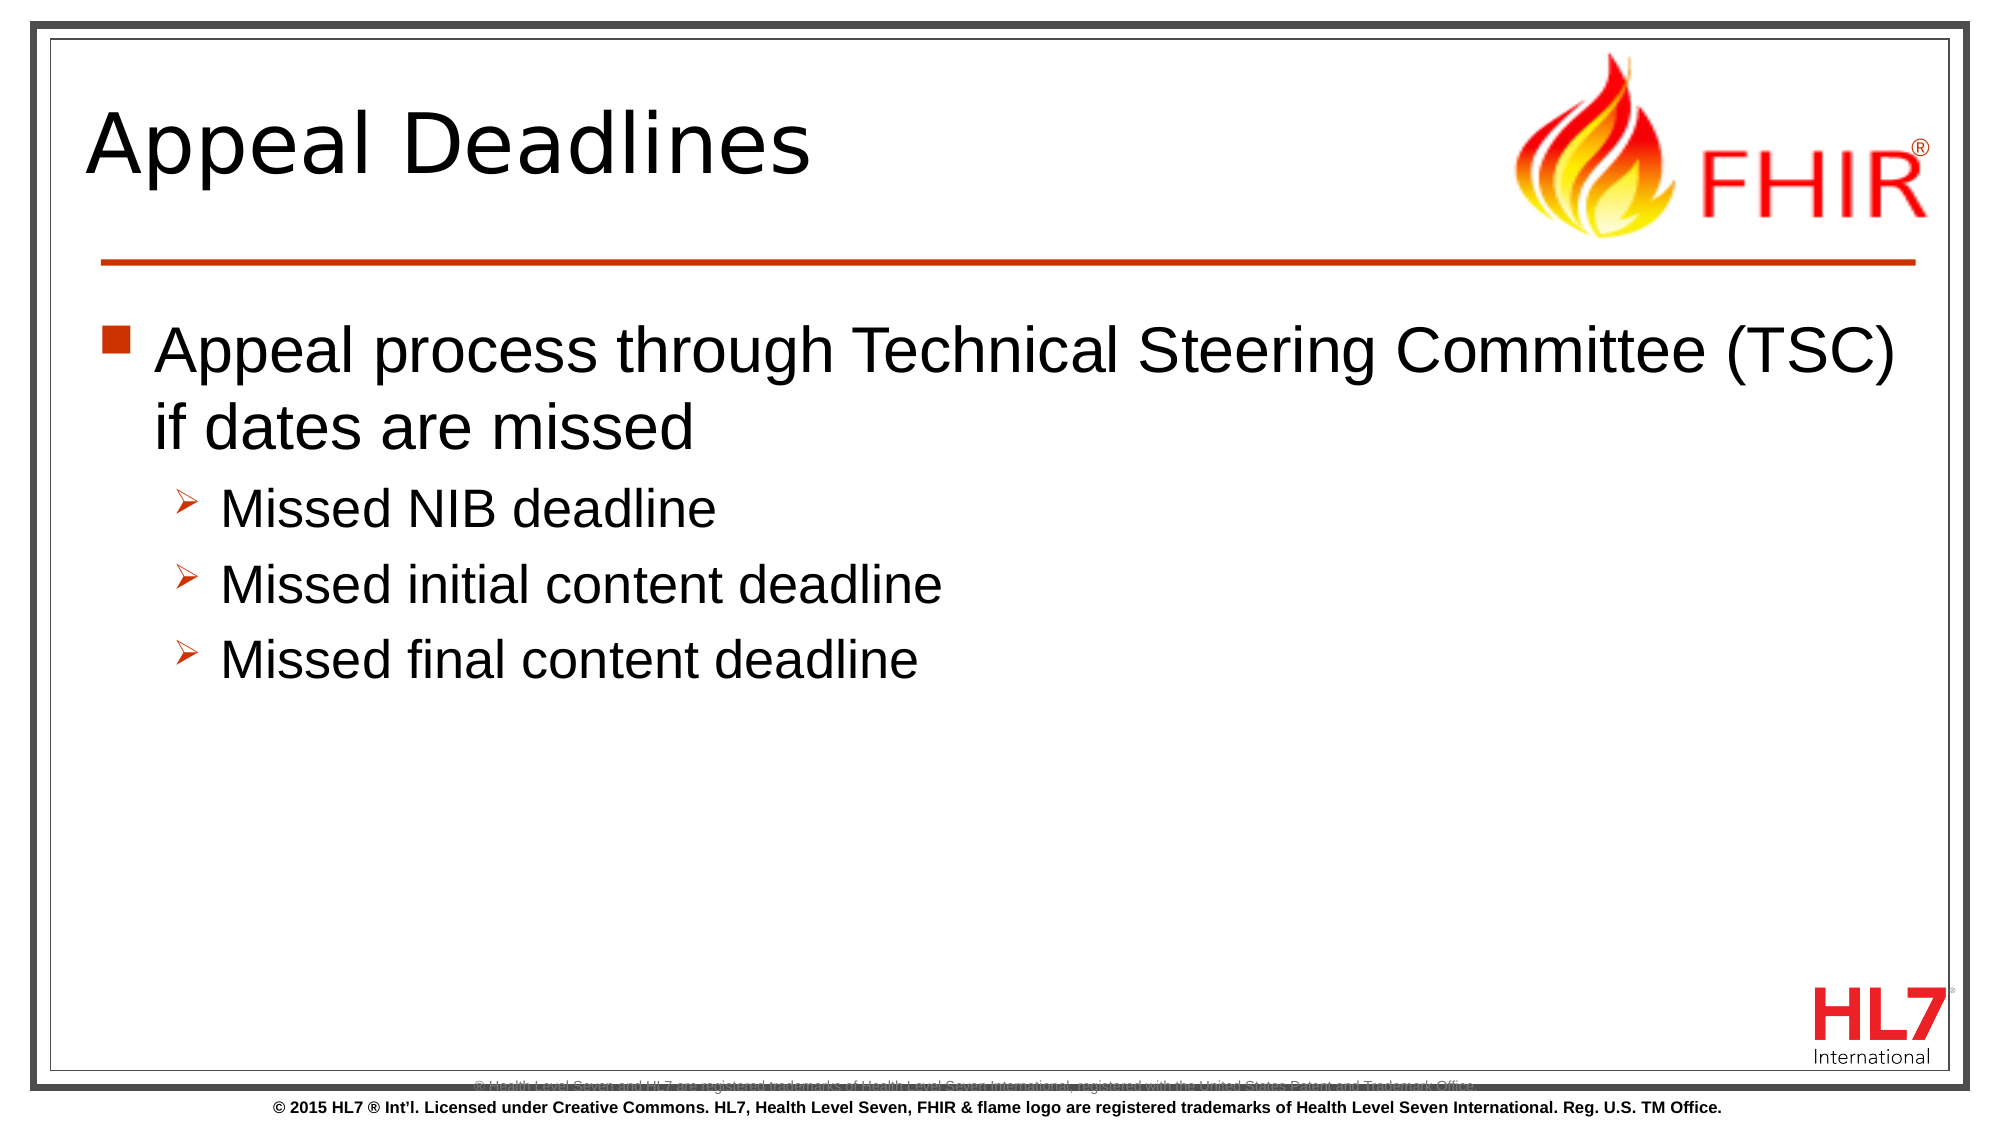

# Appeal Deadlines
Appeal process through Technical Steering Committee (TSC) if dates are missed
Missed NIB deadline
Missed initial content deadline
Missed final content deadline

® Health Level Seven and HL7 are registered trademarks of Health Level Seven International, registered with the United States Patent and Trademark Office.
89